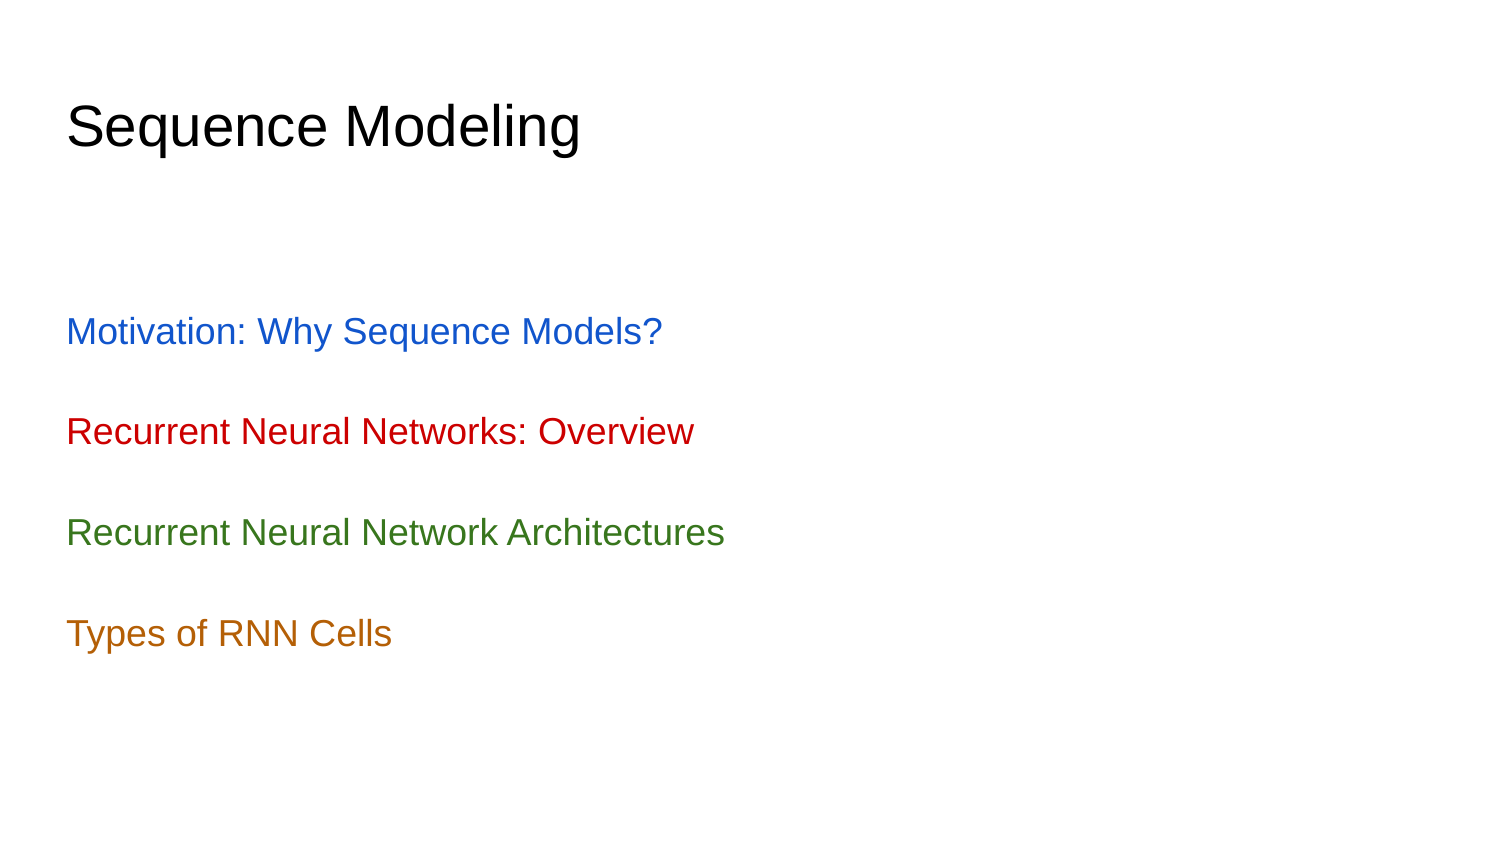

# Sequence Modeling
Motivation: Why Sequence Models?
Recurrent Neural Networks: Overview
Recurrent Neural Network Architectures
Types of RNN Cells